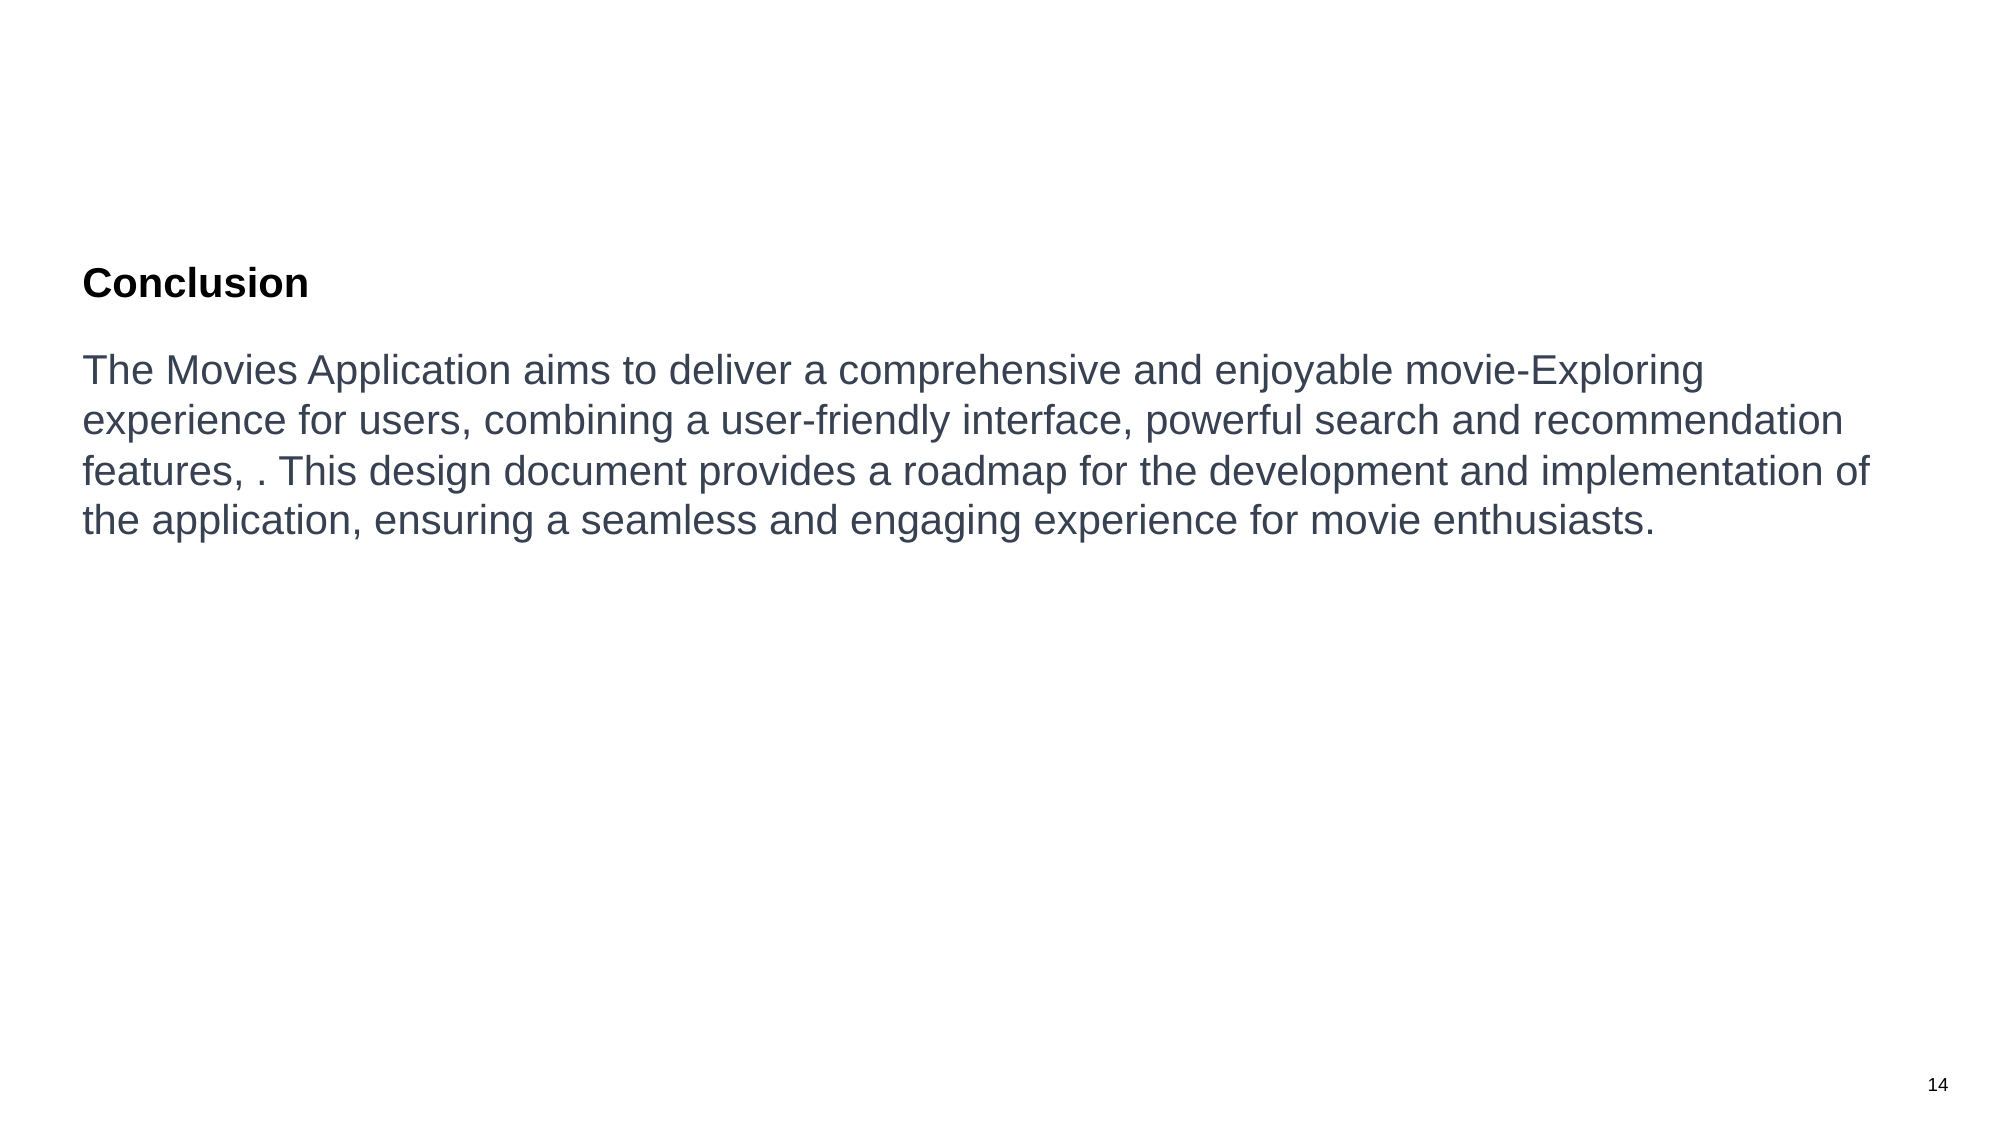

#
Conclusion
The Movies Application aims to deliver a comprehensive and enjoyable movie-Exploring experience for users, combining a user-friendly interface, powerful search and recommendation features, . This design document provides a roadmap for the development and implementation of the application, ensuring a seamless and engaging experience for movie enthusiasts.